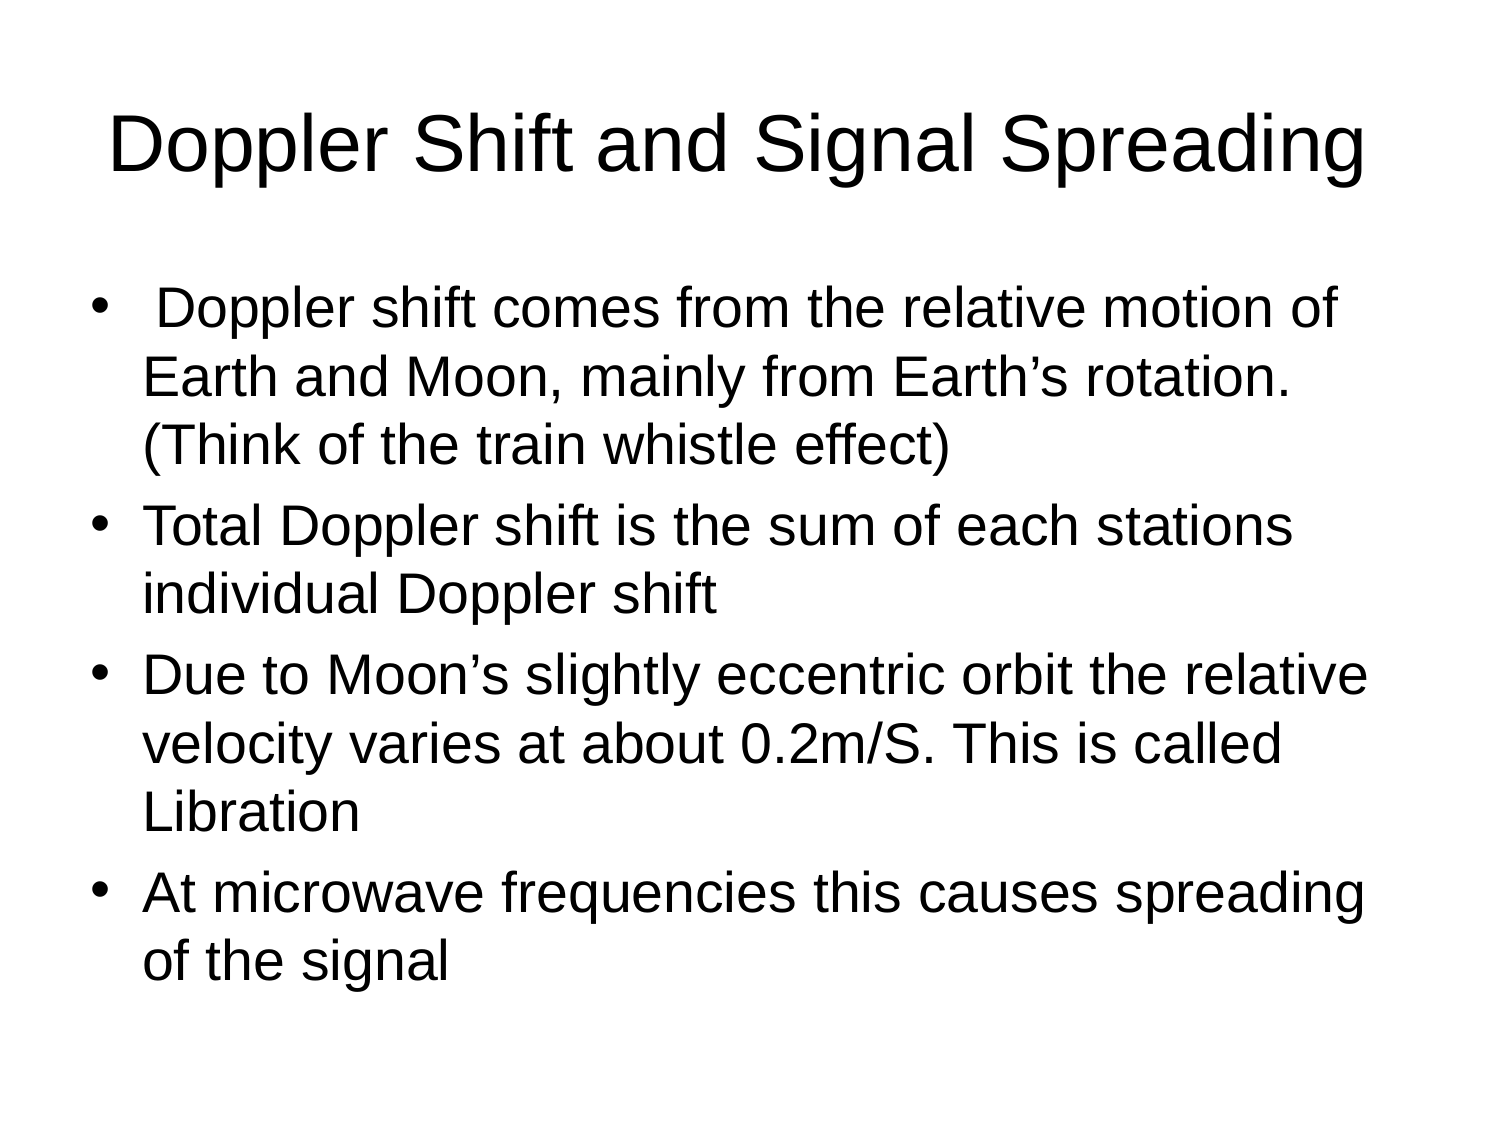

# Doppler Shift and Signal Spreading
 Doppler shift comes from the relative motion of Earth and Moon, mainly from Earth’s rotation.  (Think of the train whistle effect)
Total Doppler shift is the sum of each stations individual Doppler shift
Due to Moon’s slightly eccentric orbit the relative velocity varies at about 0.2m/S. This is called Libration
At microwave frequencies this causes spreading of the signal